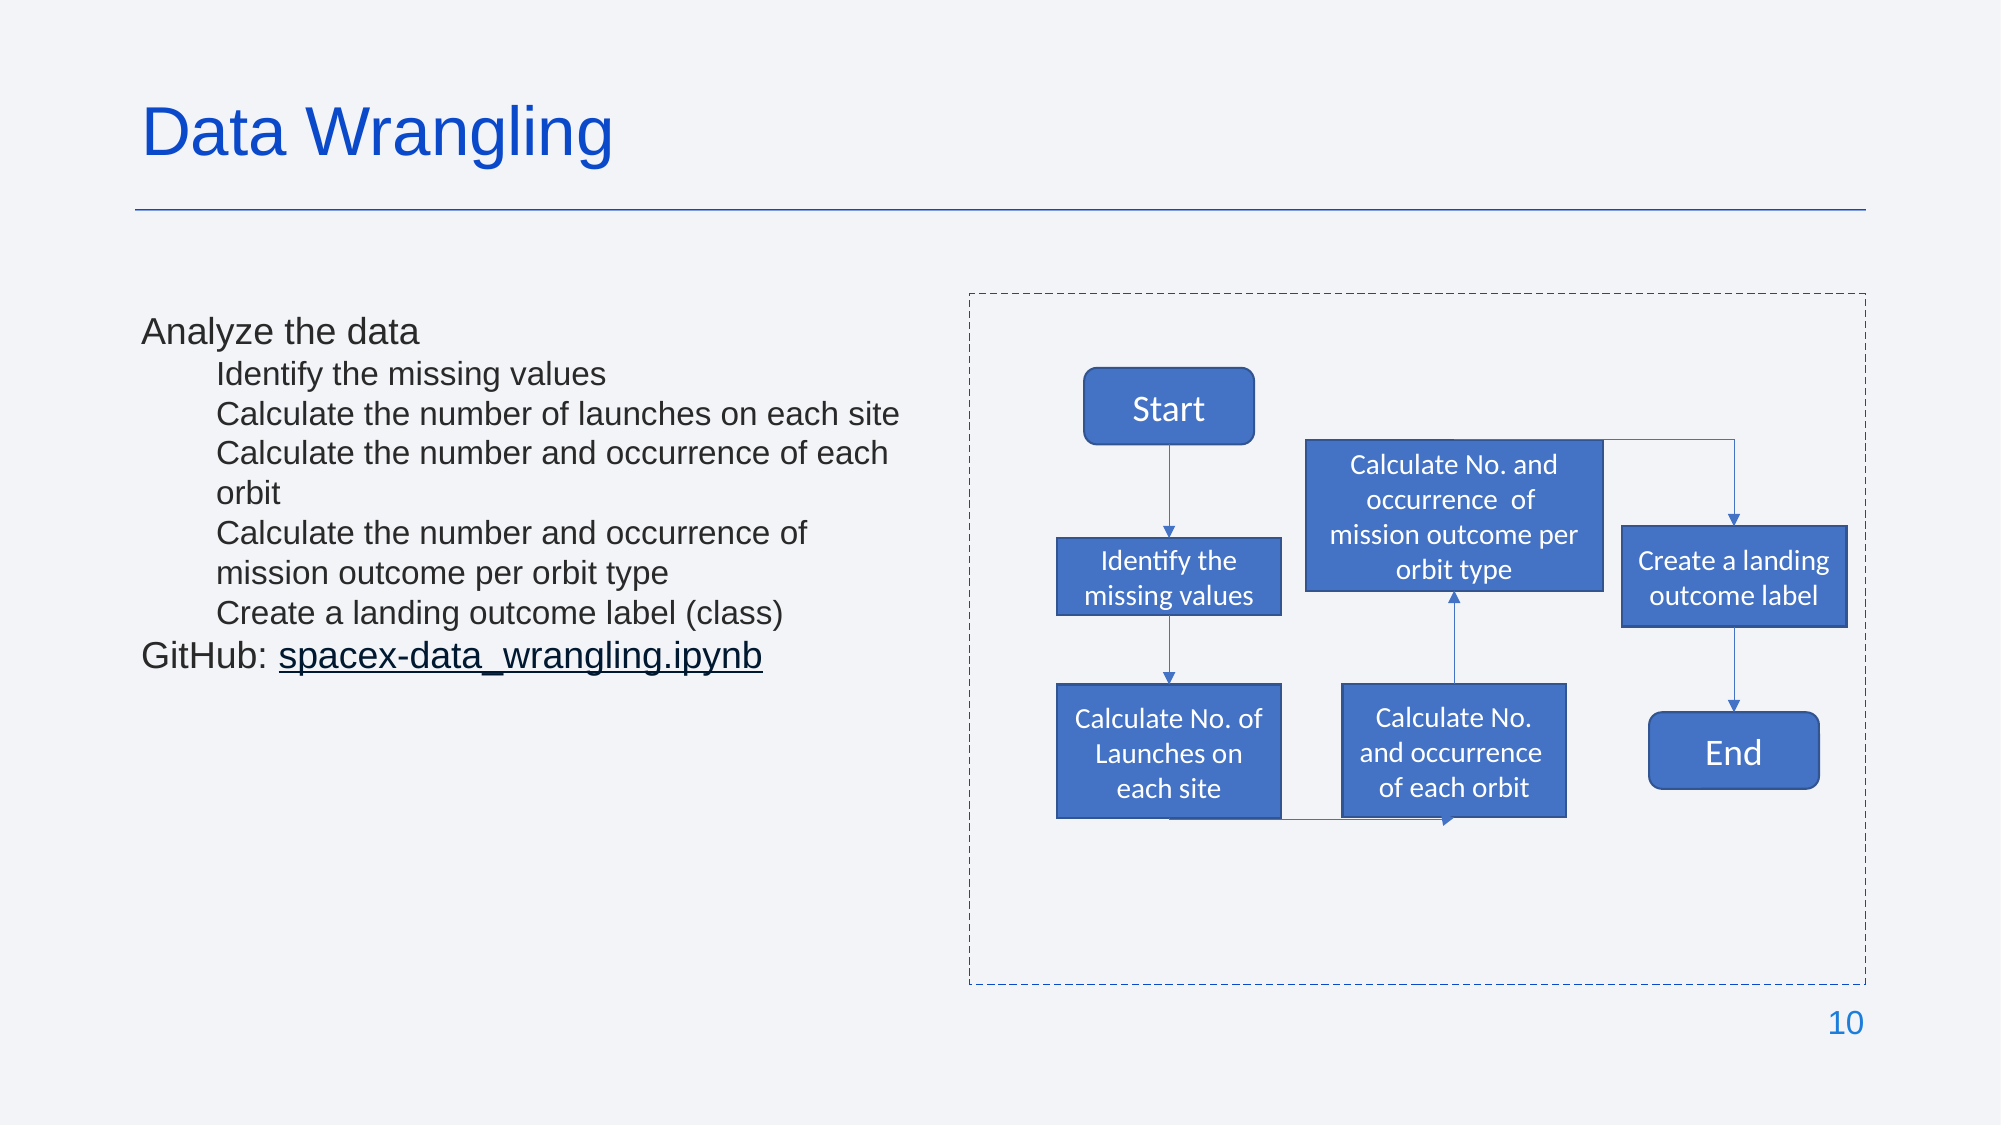

Data Wrangling

Analyze the data
Identify the missing values
Calculate the number of launches on each site
Calculate the number and occurrence of each orbit
Calculate the number and occurrence of mission outcome per orbit type
Create a landing outcome label (class)
GitHub: spacex-data_wrangling.ipynb

Start
Calculate No. and occurrence  of  mission outcome per orbit type
Create a landing outcome label
Identify the missing values
Calculate No. and occurrence  of each orbit
Calculate No. of Launches on each site
End
10